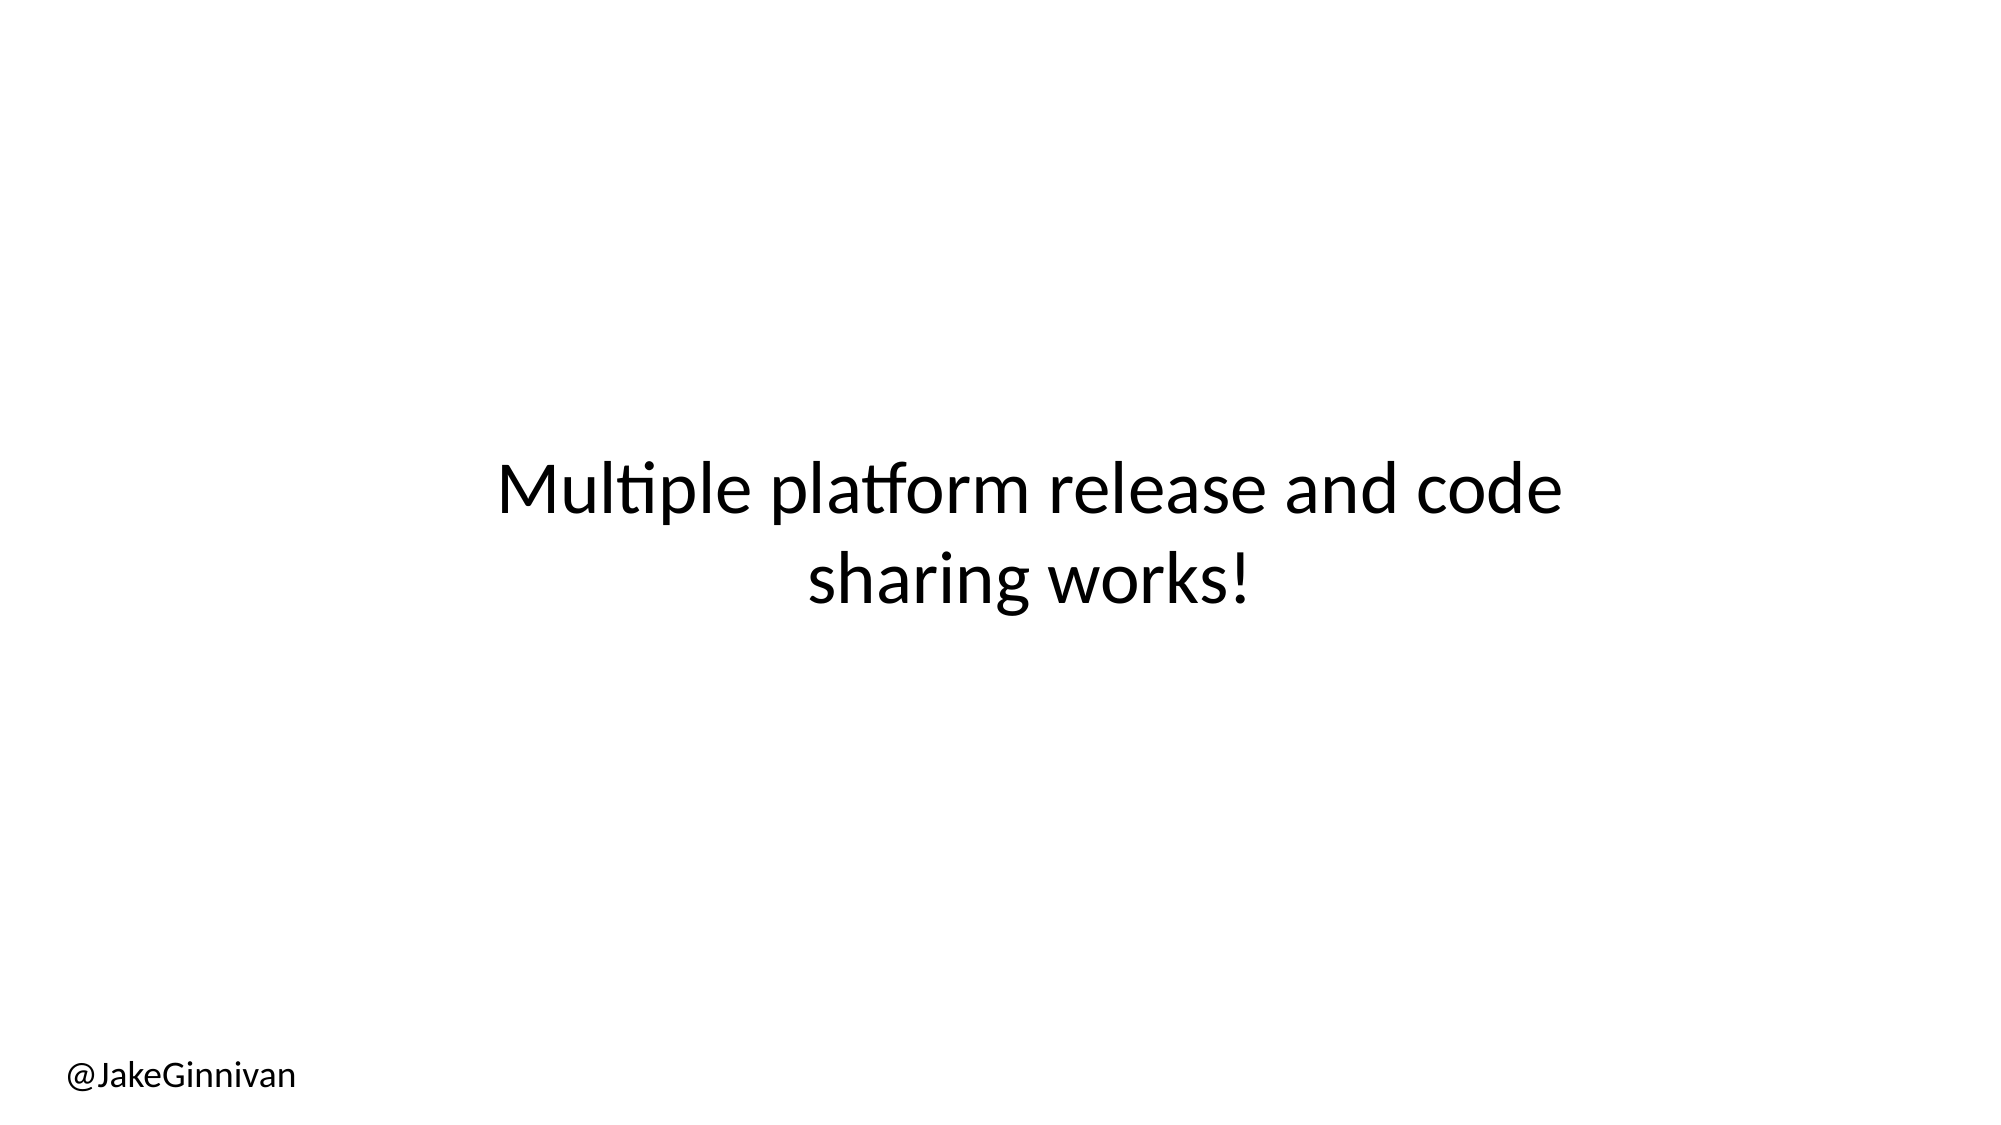

Multiple platform release and code sharing works!